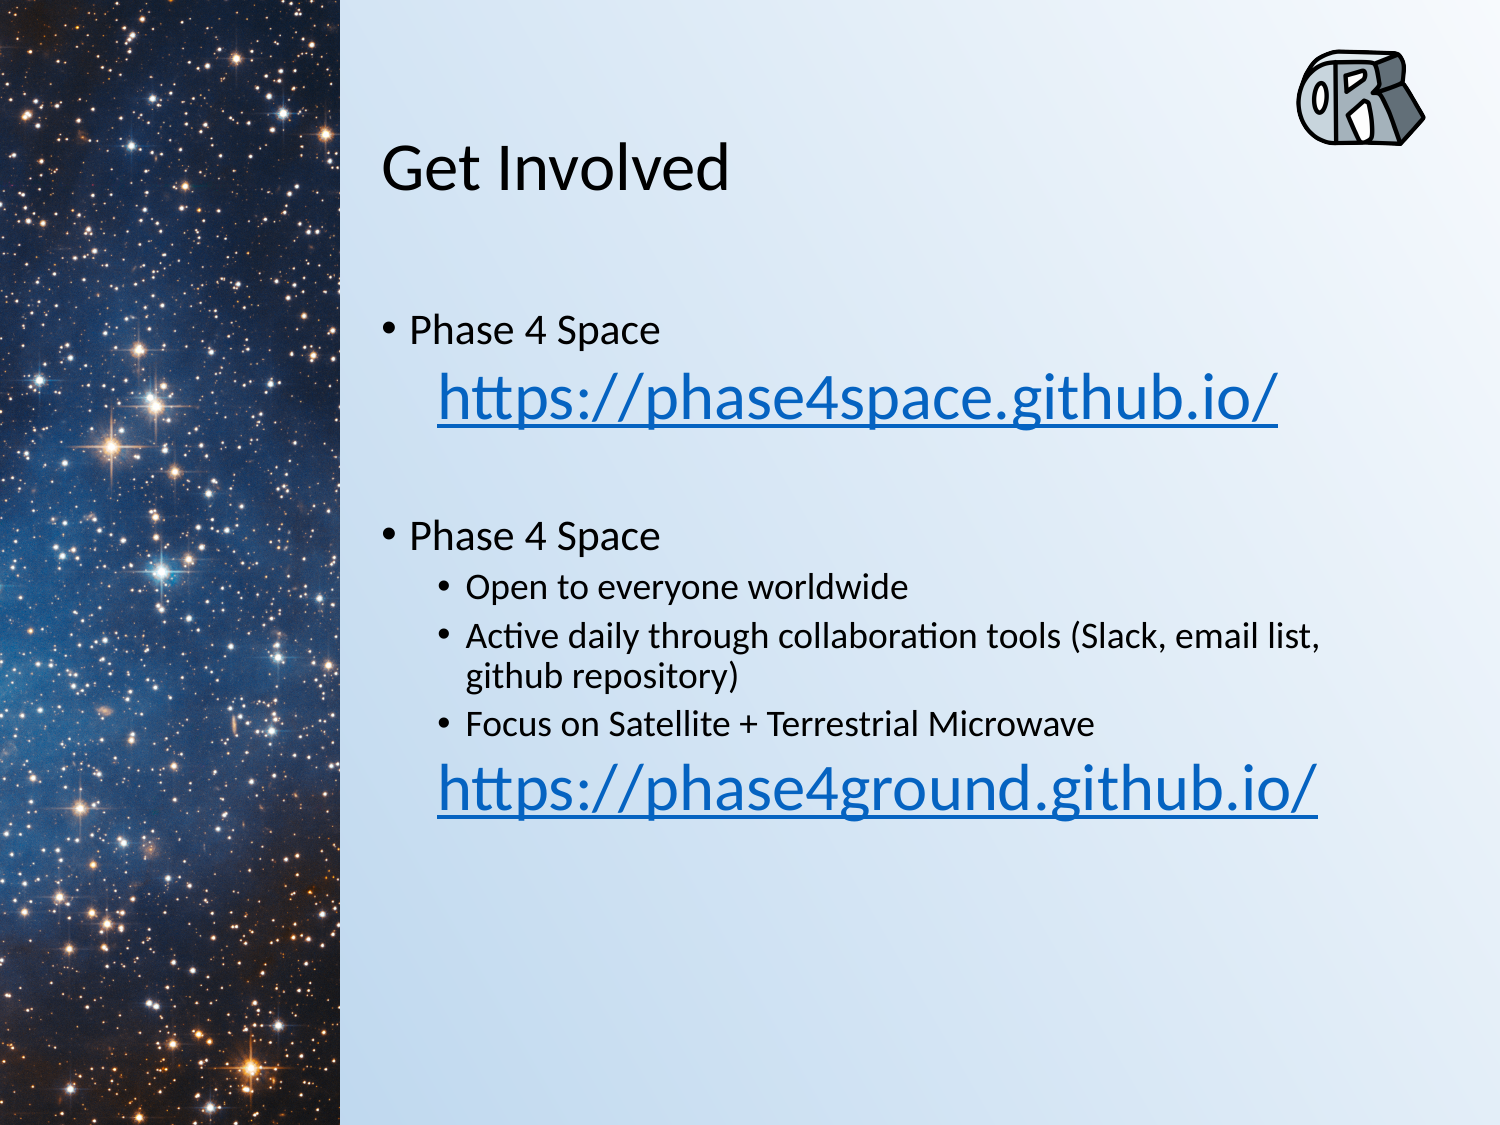

# Get Involved
Phase 4 Space
https://phase4space.github.io/

Phase 4 Space
Open to everyone worldwide
Active daily through collaboration tools (Slack, email list, github repository)
Focus on Satellite + Terrestrial Microwave
https://phase4ground.github.io/